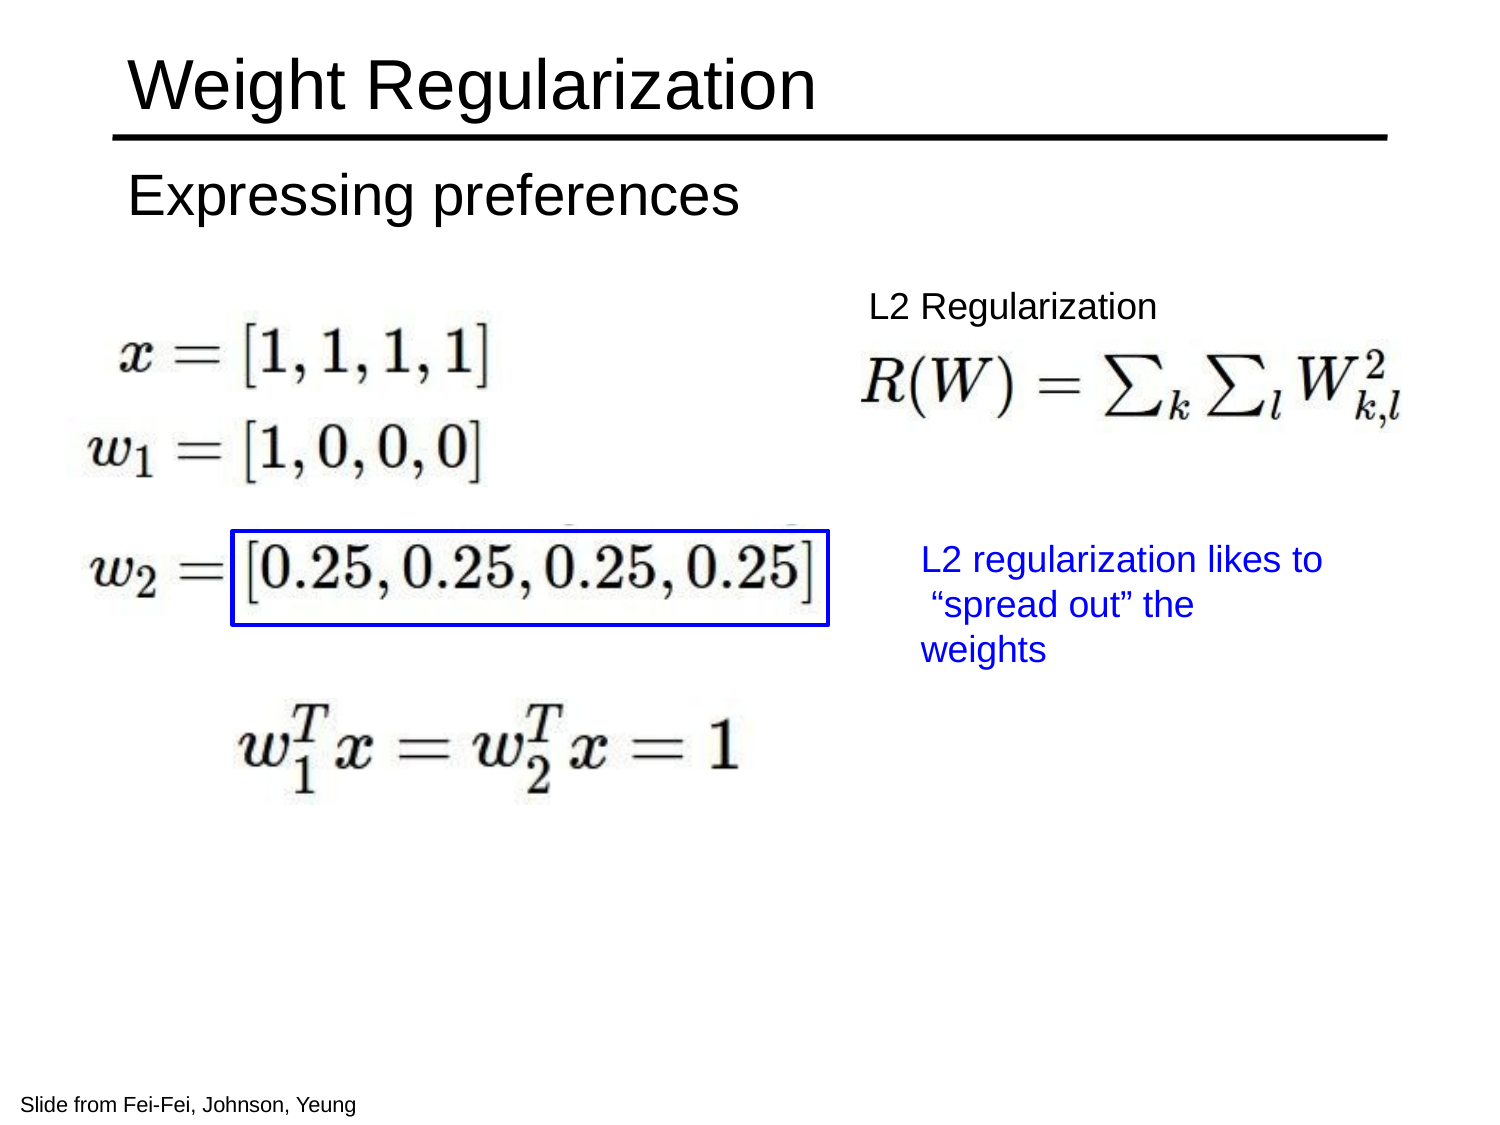

# Weight Regularization
Expressing preferences
L2 Regularization

L2 regularization likes to  “spread out” the weights

Slide from Fei-Fei, Johnson, Yeung